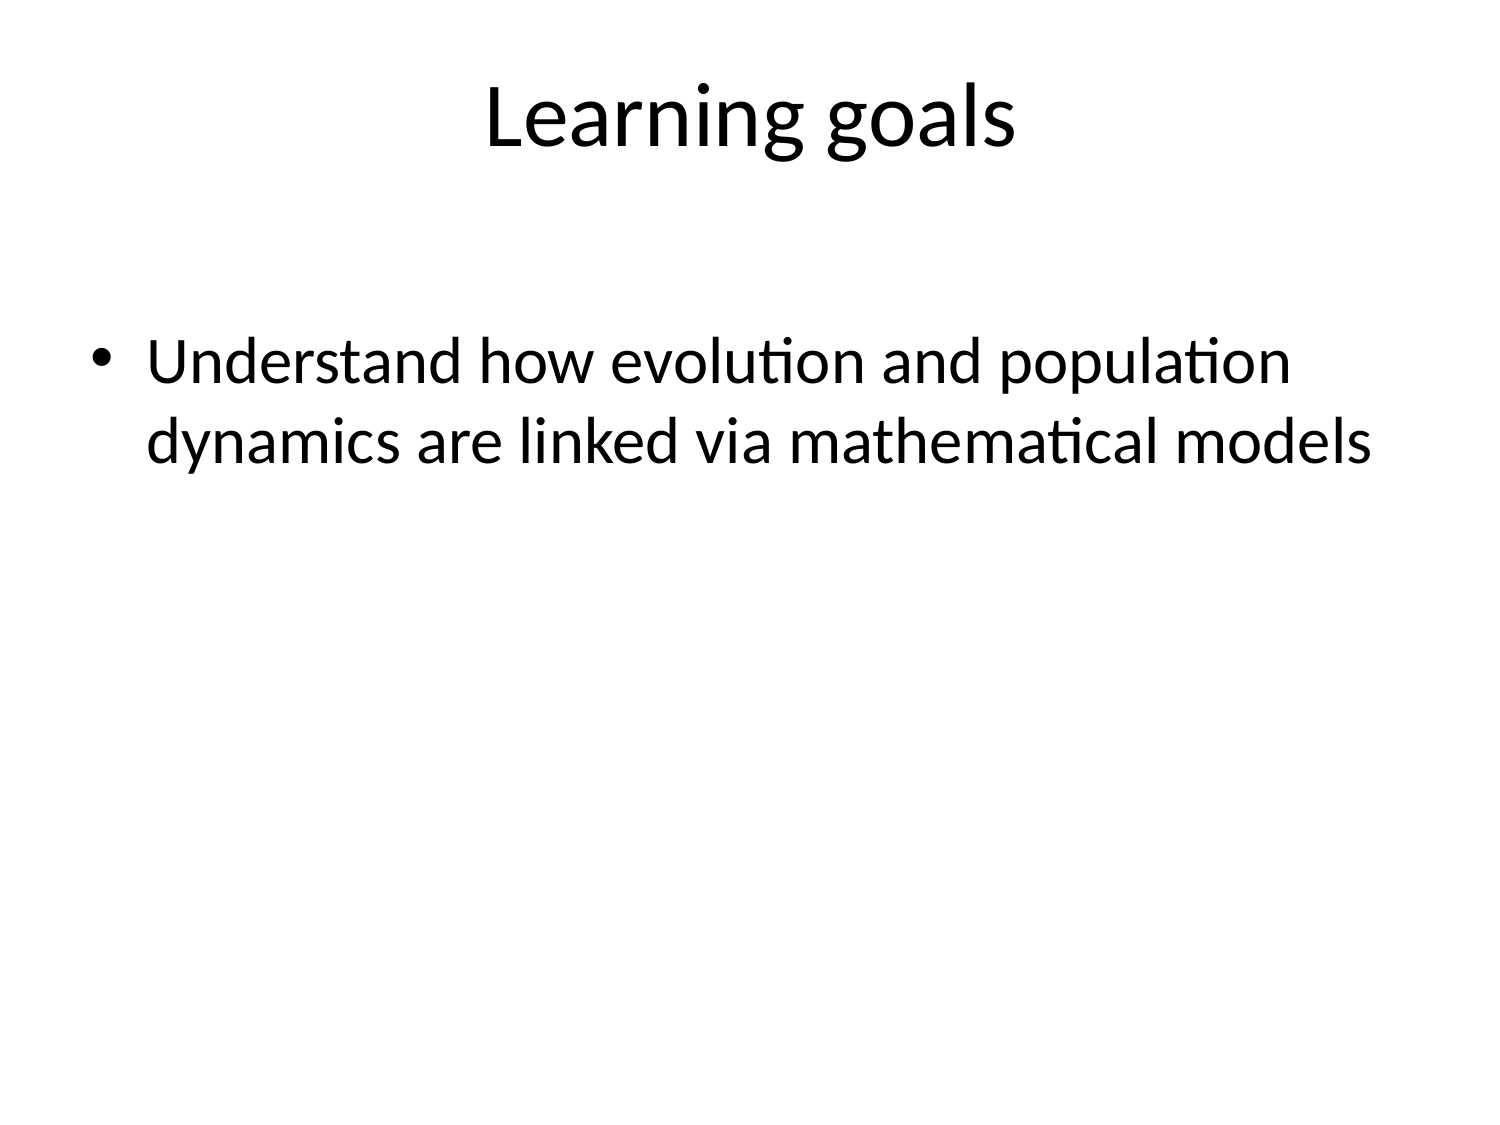

# Learning goals

Understand how evolution and population dynamics are linked via mathematical models